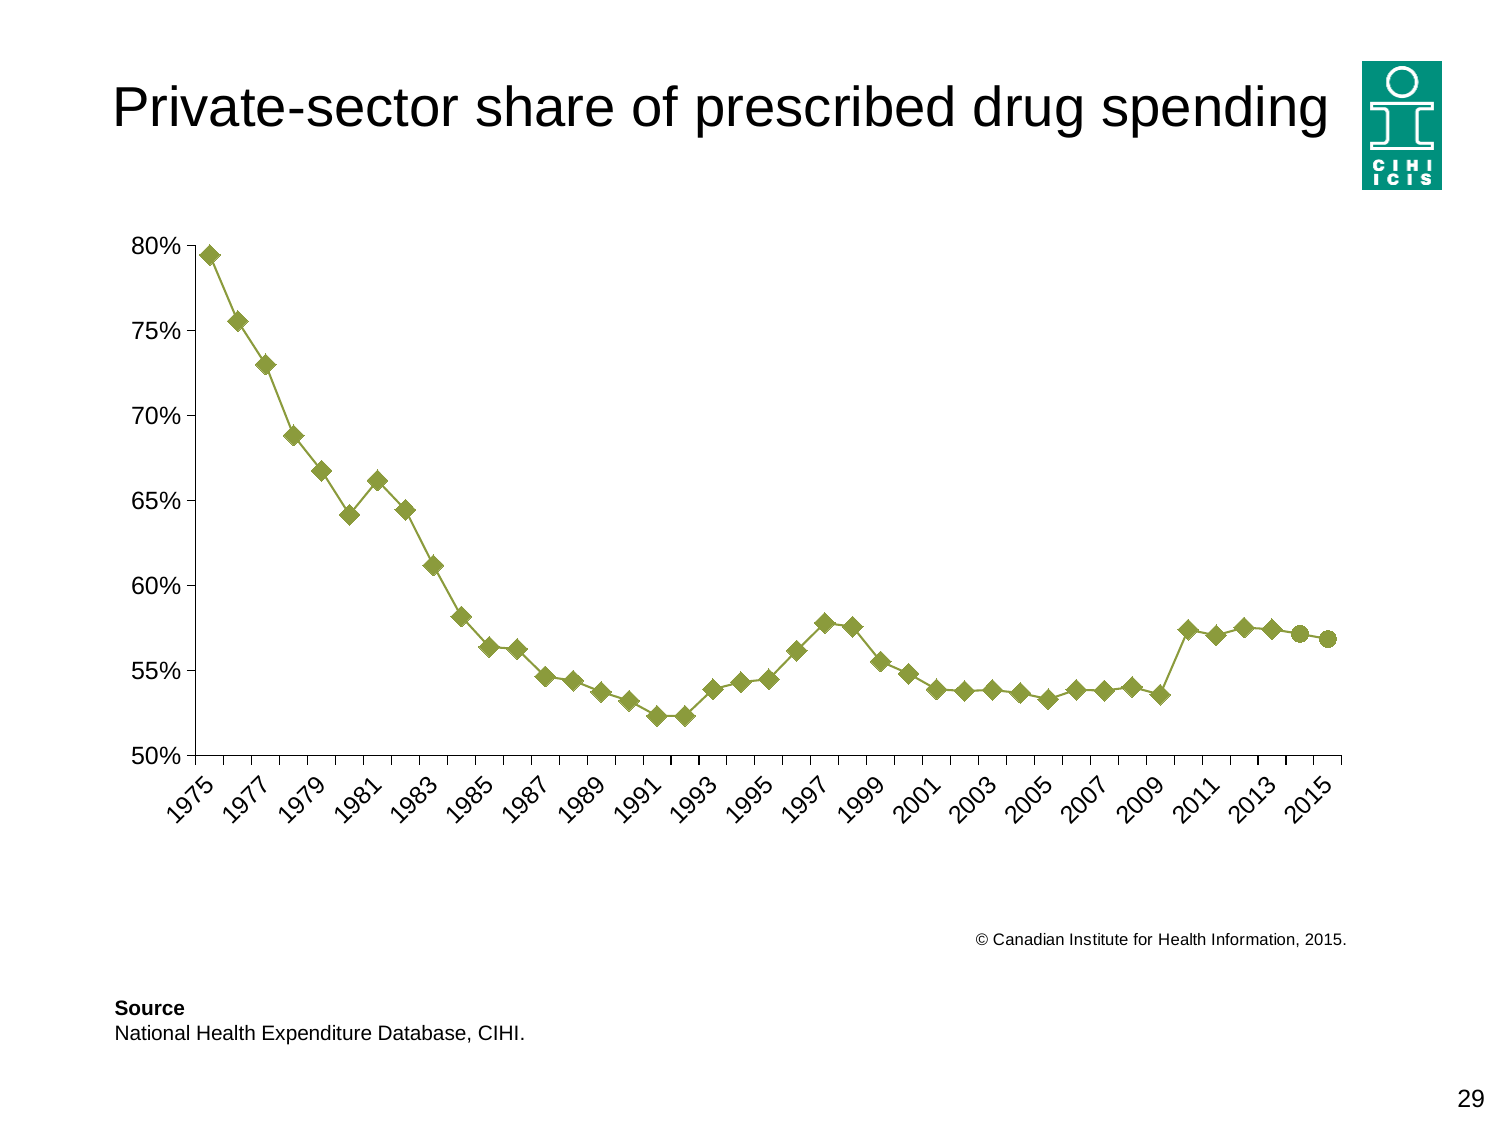

# Private-sector share of prescribed drug spending

### Chart

| Category | Private sector | Forecast |
|---|---|---|
| 1975 | 0.7945263725580606 | None |
| 1976 | 0.7556714855698472 | None |
| 1977 | 0.7301833897845463 | None |
| 1978 | 0.688472993309414 | None |
| 1979 | 0.6677120243745882 | None |
| 1980 | 0.6418459387604747 | None |
| 1981 | 0.6619961390928443 | None |
| 1982 | 0.6447205376338091 | None |
| 1983 | 0.6120951112809633 | None |
| 1984 | 0.5819883102208947 | None |
| 1985 | 0.5641026105841819 | None |
| 1986 | 0.5628940058516652 | None |
| 1987 | 0.5467239821592579 | None |
| 1988 | 0.5443093062687941 | None |
| 1989 | 0.5376702340548227 | None |
| 1990 | 0.5324415724788439 | None |
| 1991 | 0.5235440478576759 | None |
| 1992 | 0.5235658288344075 | None |
| 1993 | 0.5391696647415009 | None |
| 1994 | 0.5433971981738744 | None |
| 1995 | 0.5451089397808488 | None |
| 1996 | 0.5619392044923386 | None |
| 1997 | 0.5782000226878667 | None |
| 1998 | 0.5759709269611085 | None |
| 1999 | 0.5555505914205732 | None |
| 2000 | 0.5483630458808567 | None |
| 2001 | 0.5391472525024148 | None |
| 2002 | 0.538189935397937 | None |
| 2003 | 0.5387712134983877 | None |
| 2004 | 0.5369999408841346 | None |
| 2005 | 0.5333431969451967 | None |
| 2006 | 0.5388987204131004 | None |
| 2007 | 0.5383975556923271 | None |
| 2008 | 0.5405313787208358 | None |
| 2009 | 0.5360347315637981 | None |
| 2010 | 0.5742289747435374 | None |
| 2011 | 0.570862179942488 | None |
| 2012 | 0.575464555211051 | None |
| 2013 | 0.5744761325715557 | None |
| 2014 | 0.5717874829834587 | None |
| 2015 | 0.5687186531204863 | None |
Source
National Health Expenditure Database, CIHI.
29